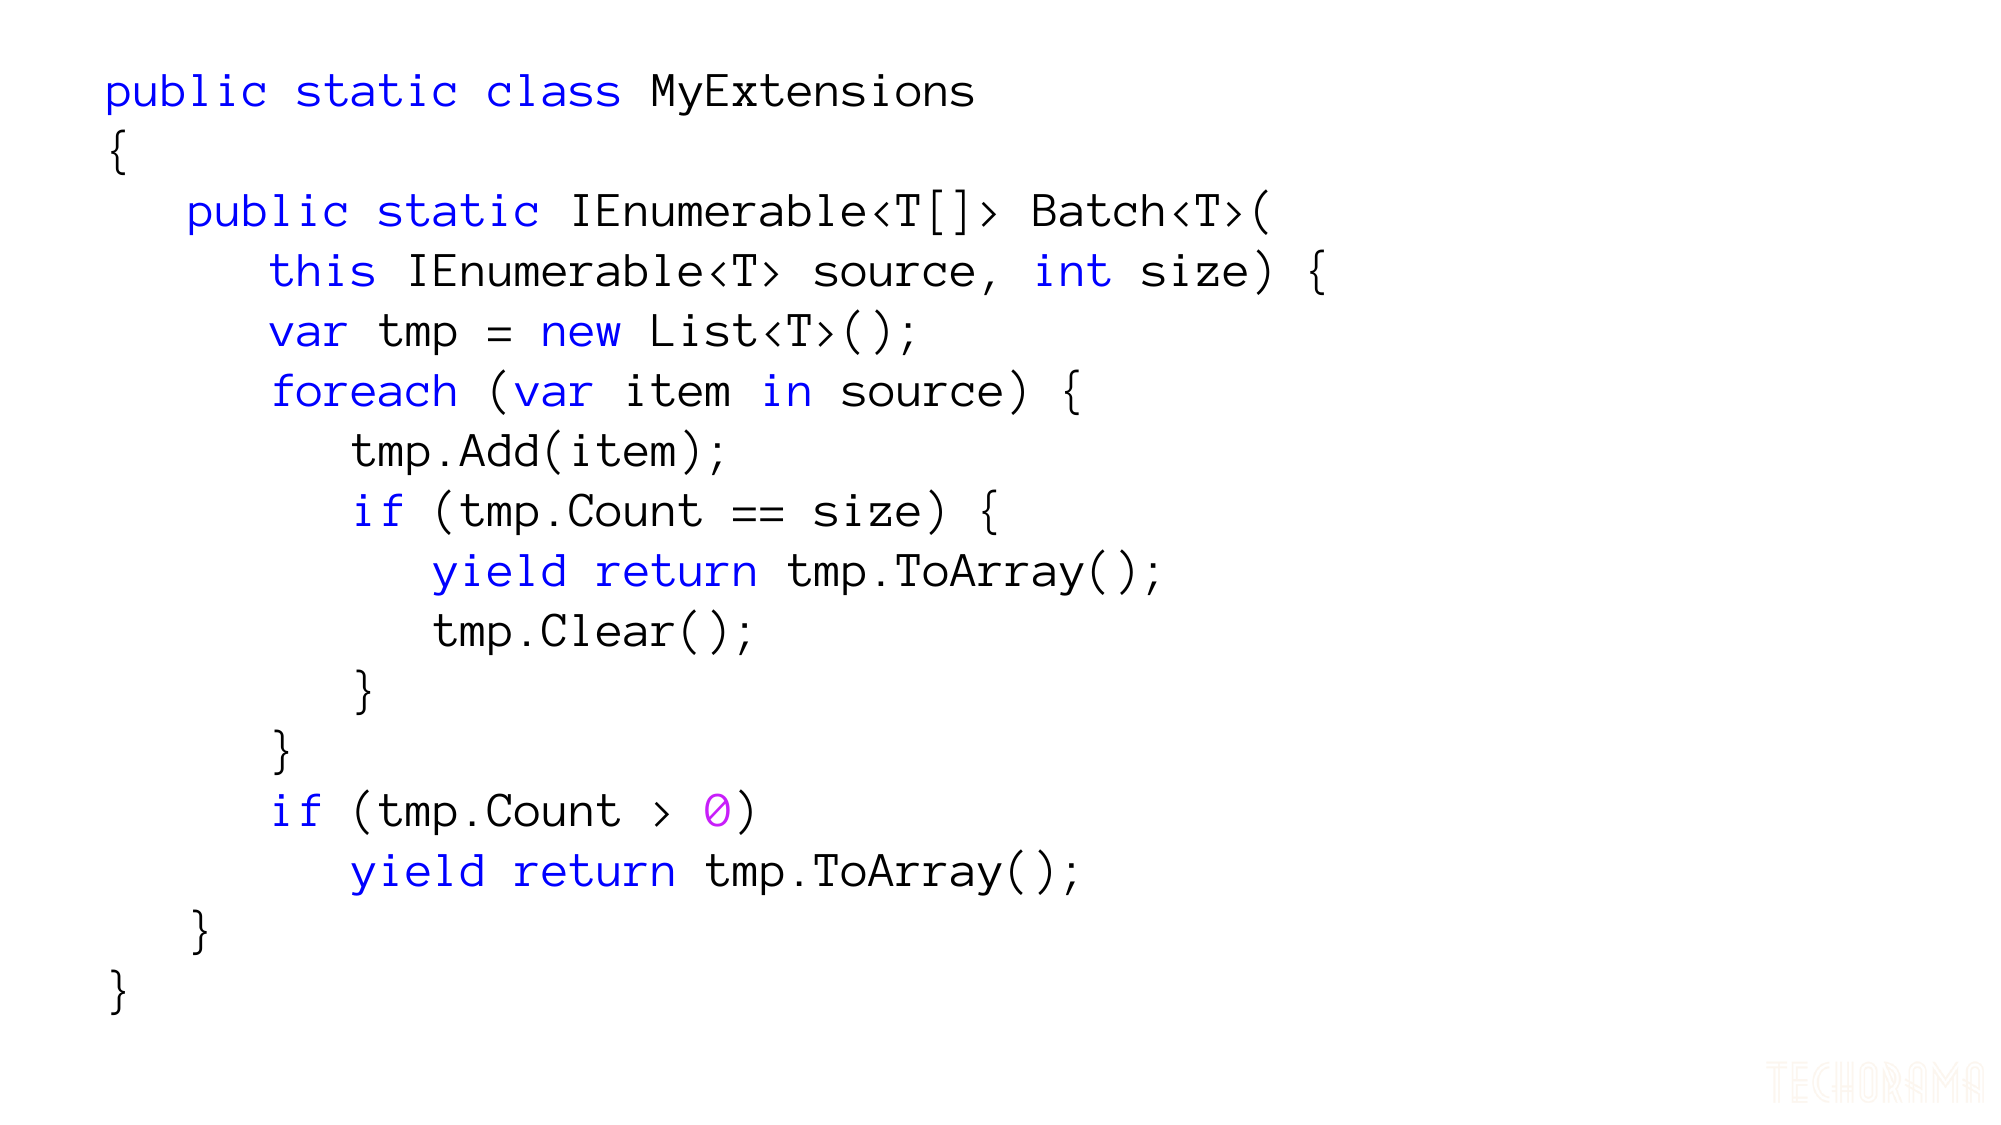

public static class MyExtensions
{
   public static IEnumerable<T[]> Batch<T>(
      this IEnumerable<T> source, int size) {
      var tmp = new List<T>();
      foreach (var item in source) {
         tmp.Add(item);
         if (tmp.Count == size) {
            yield return tmp.ToArray();
            tmp.Clear();
         }
      }
      if (tmp.Count > 0)
         yield return tmp.ToArray();
   }
}